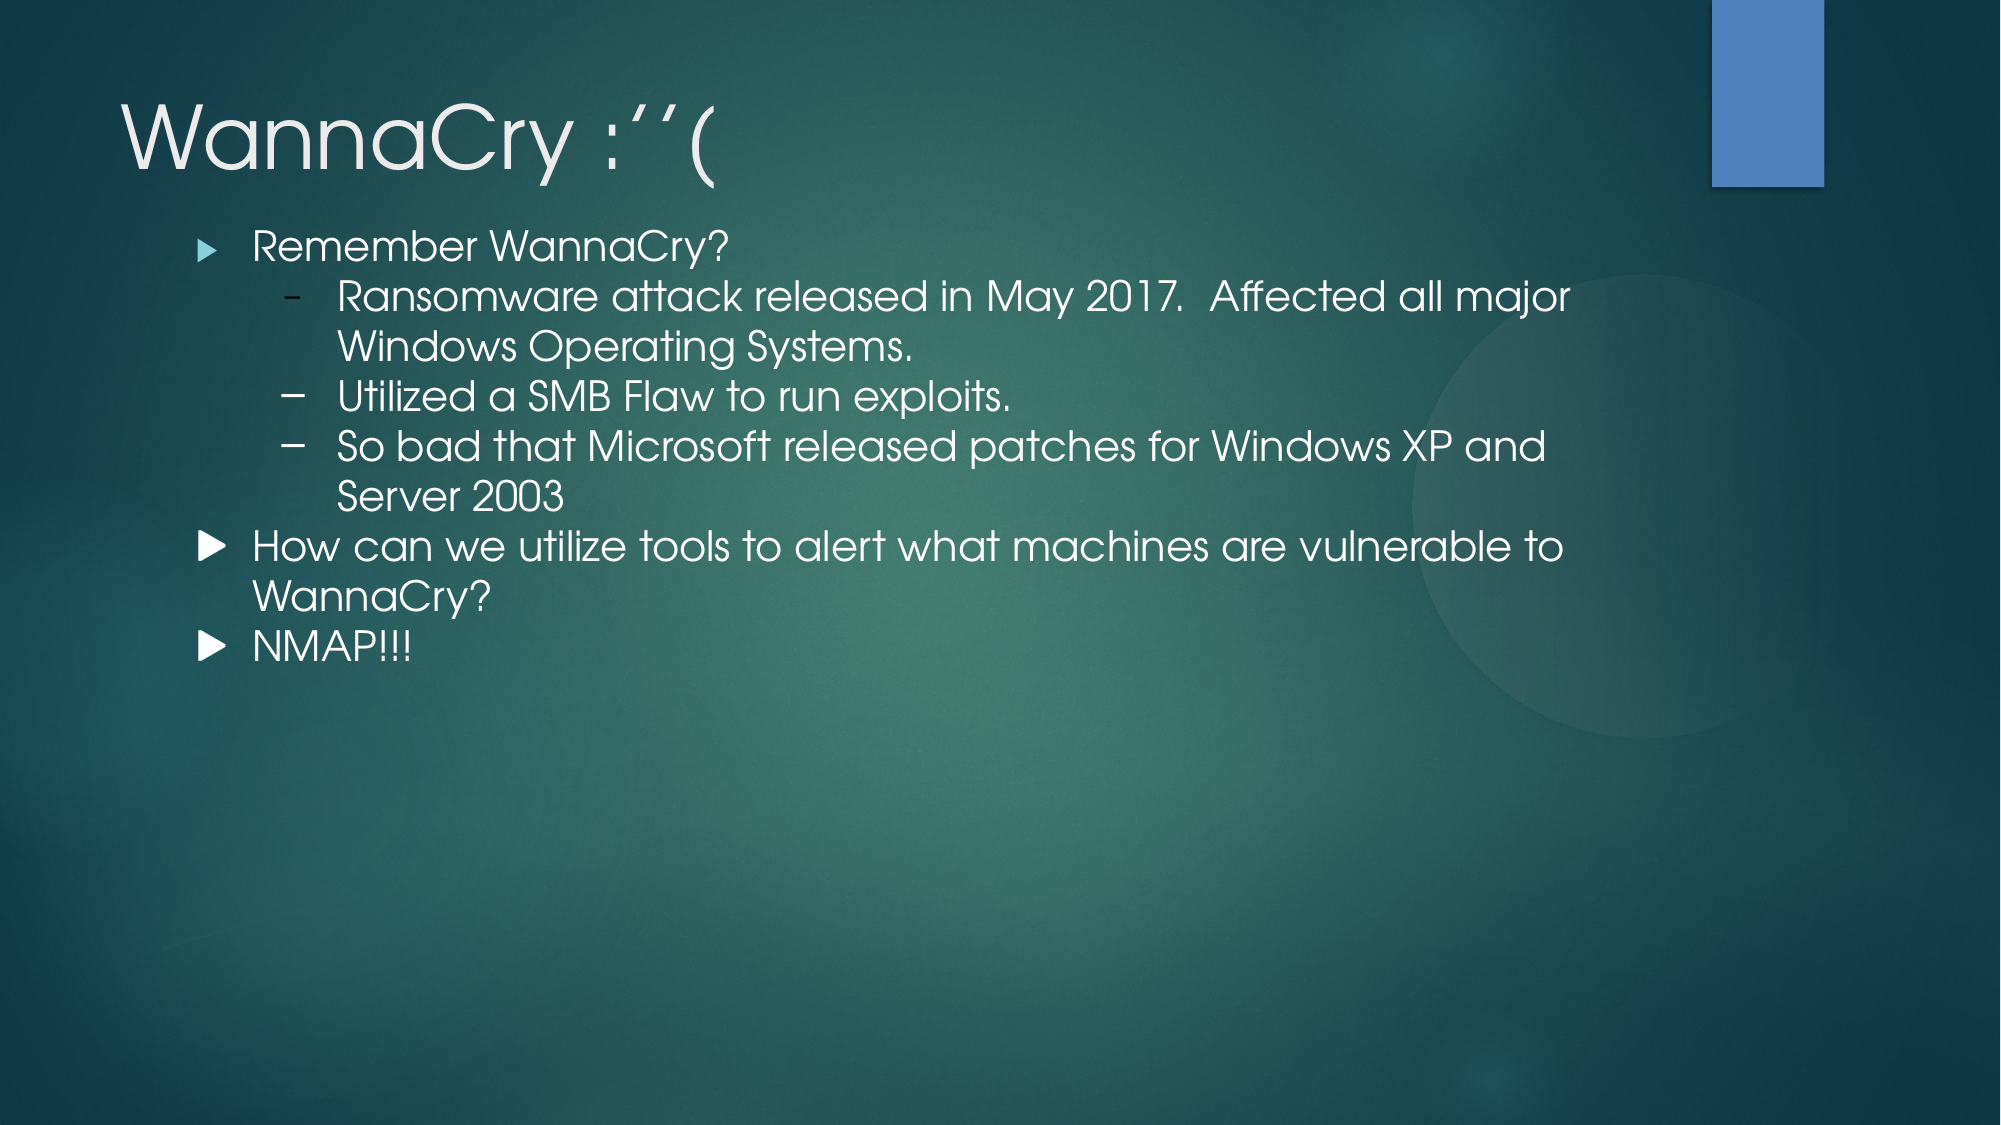

WannaCry :’’(
Remember WannaCry?
Ransomware attack released in May 2017.  Affected all major Windows Operating Systems.
Utilized a SMB Flaw to run exploits.
So bad that Microsoft released patches for Windows XP and Server 2003
How can we utilize tools to alert what machines are vulnerable to WannaCry?
NMAP!!!